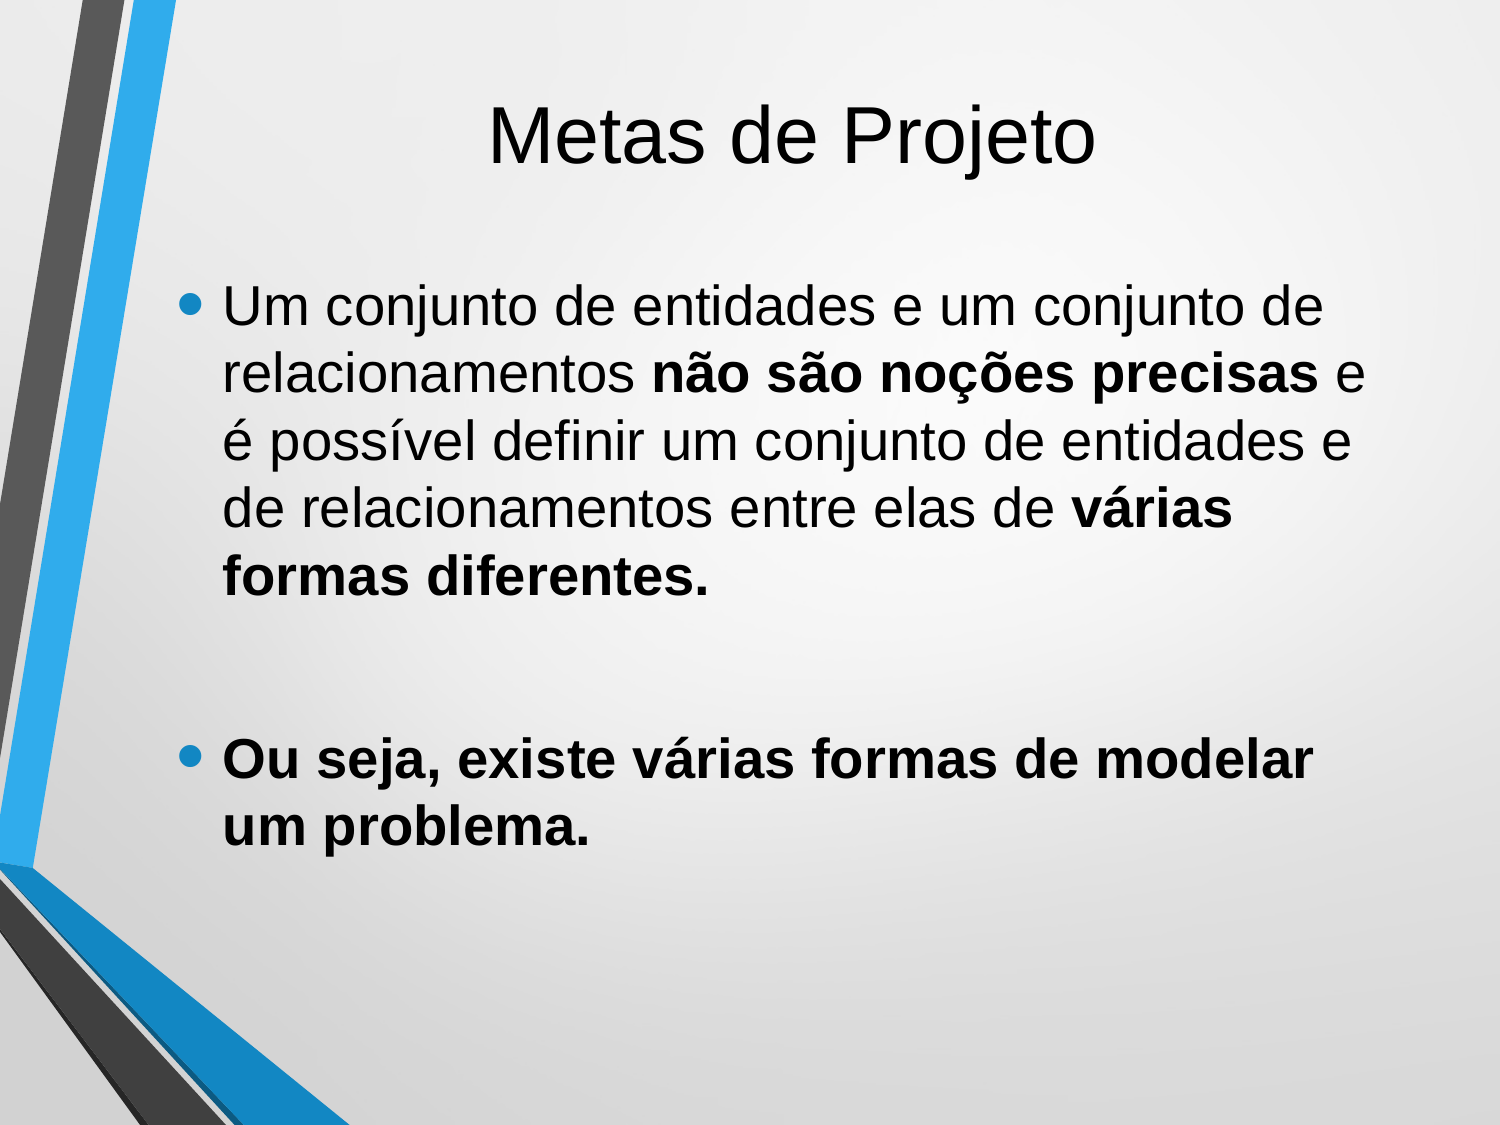

# Metas de Projeto
Um conjunto de entidades e um conjunto de relacionamentos não são noções precisas e é possível definir um conjunto de entidades e de relacionamentos entre elas de várias formas diferentes.

Ou seja, existe várias formas de modelar um problema.